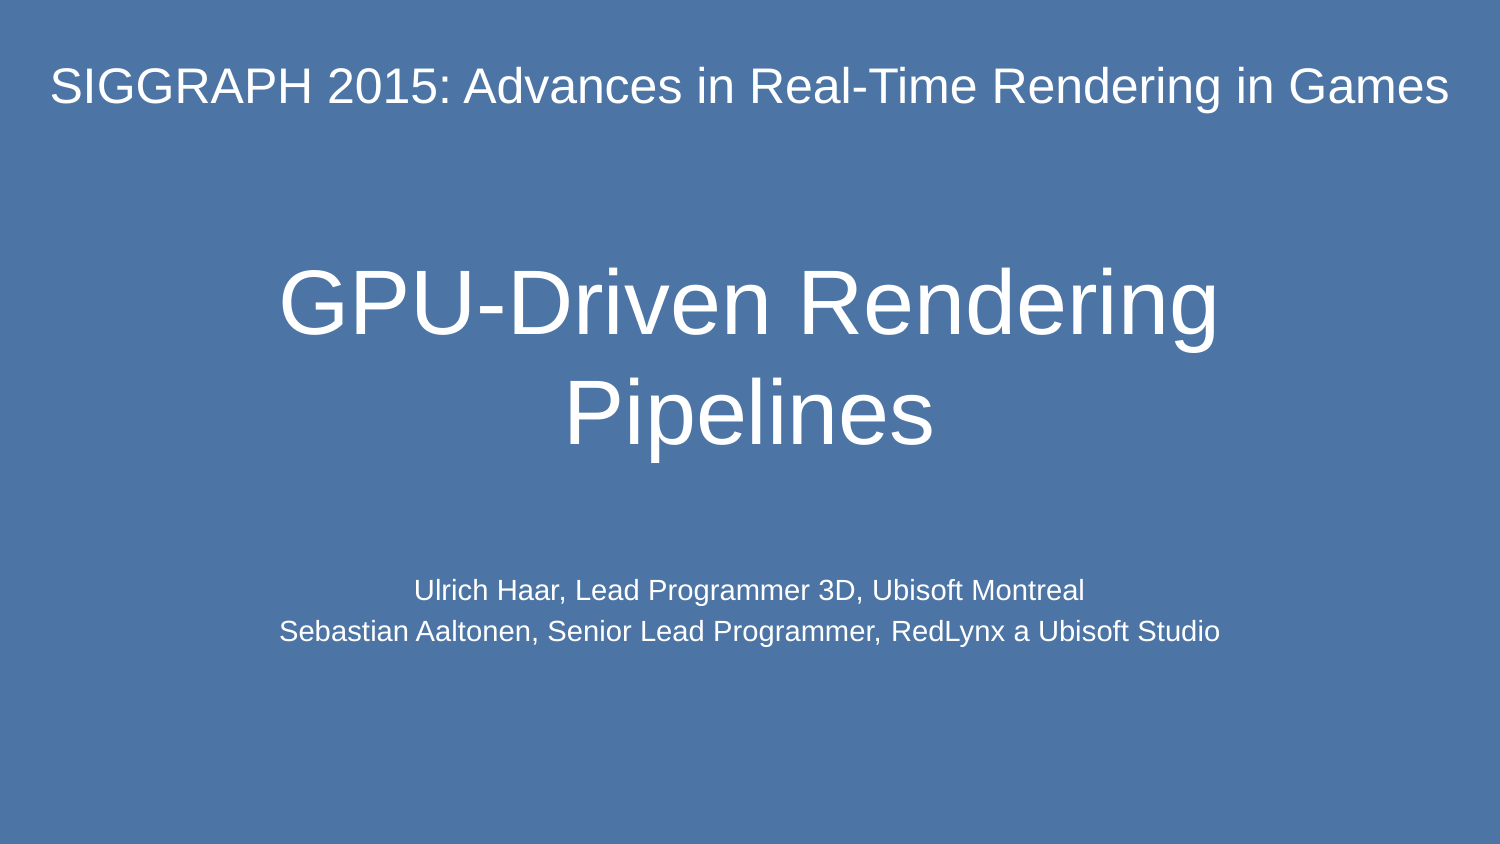

SIGGRAPH 2015: Advances in Real-Time Rendering in Games
# GPU-Driven Rendering Pipelines

Ulrich Haar, Lead Programmer 3D, Ubisoft Montreal
Sebastian Aaltonen, Senior Lead Programmer, RedLynx a Ubisoft Studio